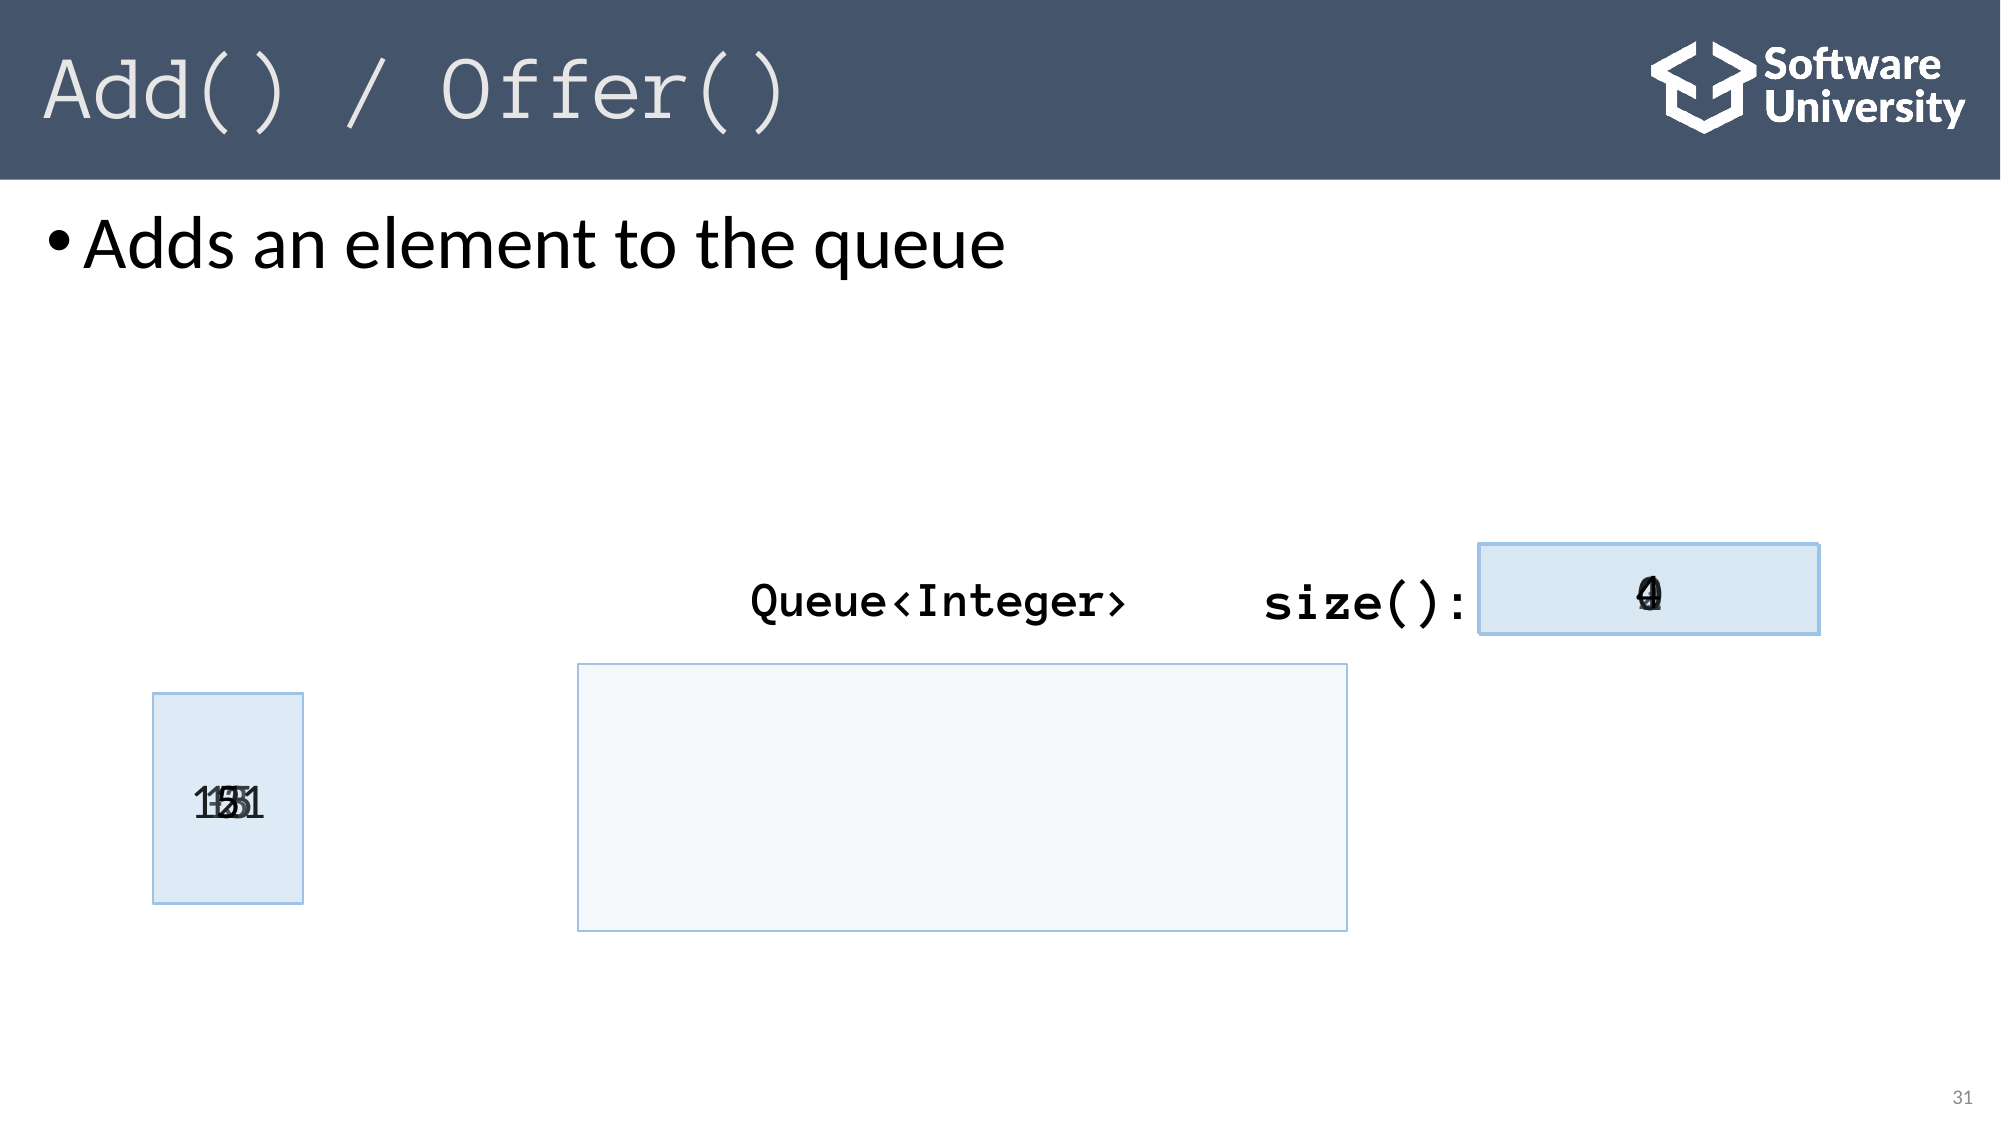

# Add() / Offer()
Adds an element to the queue
4
2
3
1
0
Queue<Integer>

size():

-3

15

121

5

31